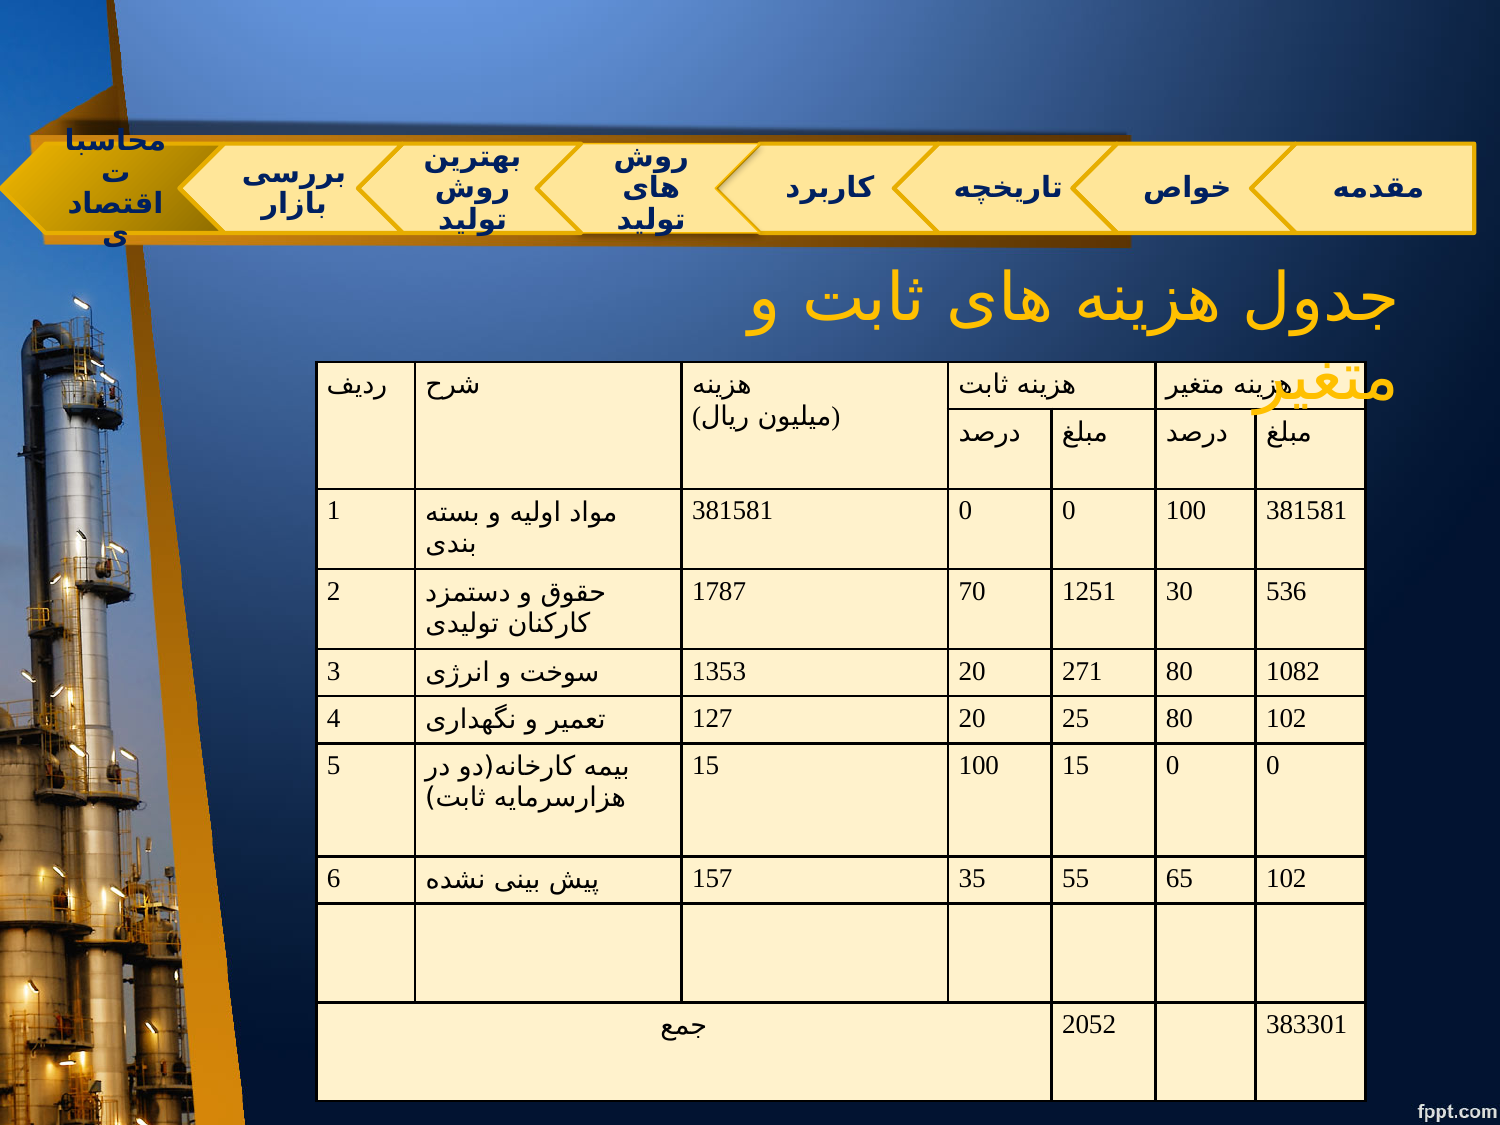

مقدمه
خواص
تاریخچه
کاربرد
روش های تولید
بهترین روش تولید
بررسی بازار
محاسبات اقتصادی

جدول هزینه های ثابت و متغیر
| ردیف | شرح | هزینه (میلیون ریال) | هزینه ثابت |  | هزینه متغیر |  |
| --- | --- | --- | --- | --- | --- | --- |
|  |  |  | درصد | مبلغ | درصد | مبلغ |
| 1 | مواد اولیه و بسته بندی | 381581 | 0 | 0 | 100 | 381581 |
| 2 | حقوق و دستمزد کارکنان تولیدی | 1787 | 70 | 1251 | 30 | 536 |
| 3 | سوخت و انرژی | 1353 | 20 | 271 | 80 | 1082 |
| 4 | تعمیر و نگهداری | 127 | 20 | 25 | 80 | 102 |
| 5 | بیمه کارخانه(دو در هزارسرمایه ثابت) | 15 | 100 | 15 | 0 | 0 |
| 6 | پیش بینی نشده | 157 | 35 | 55 | 65 | 102 |
|  |  |  |  |  |  |  |
| جمع |  |  |  | 2052 |  | 383301 |